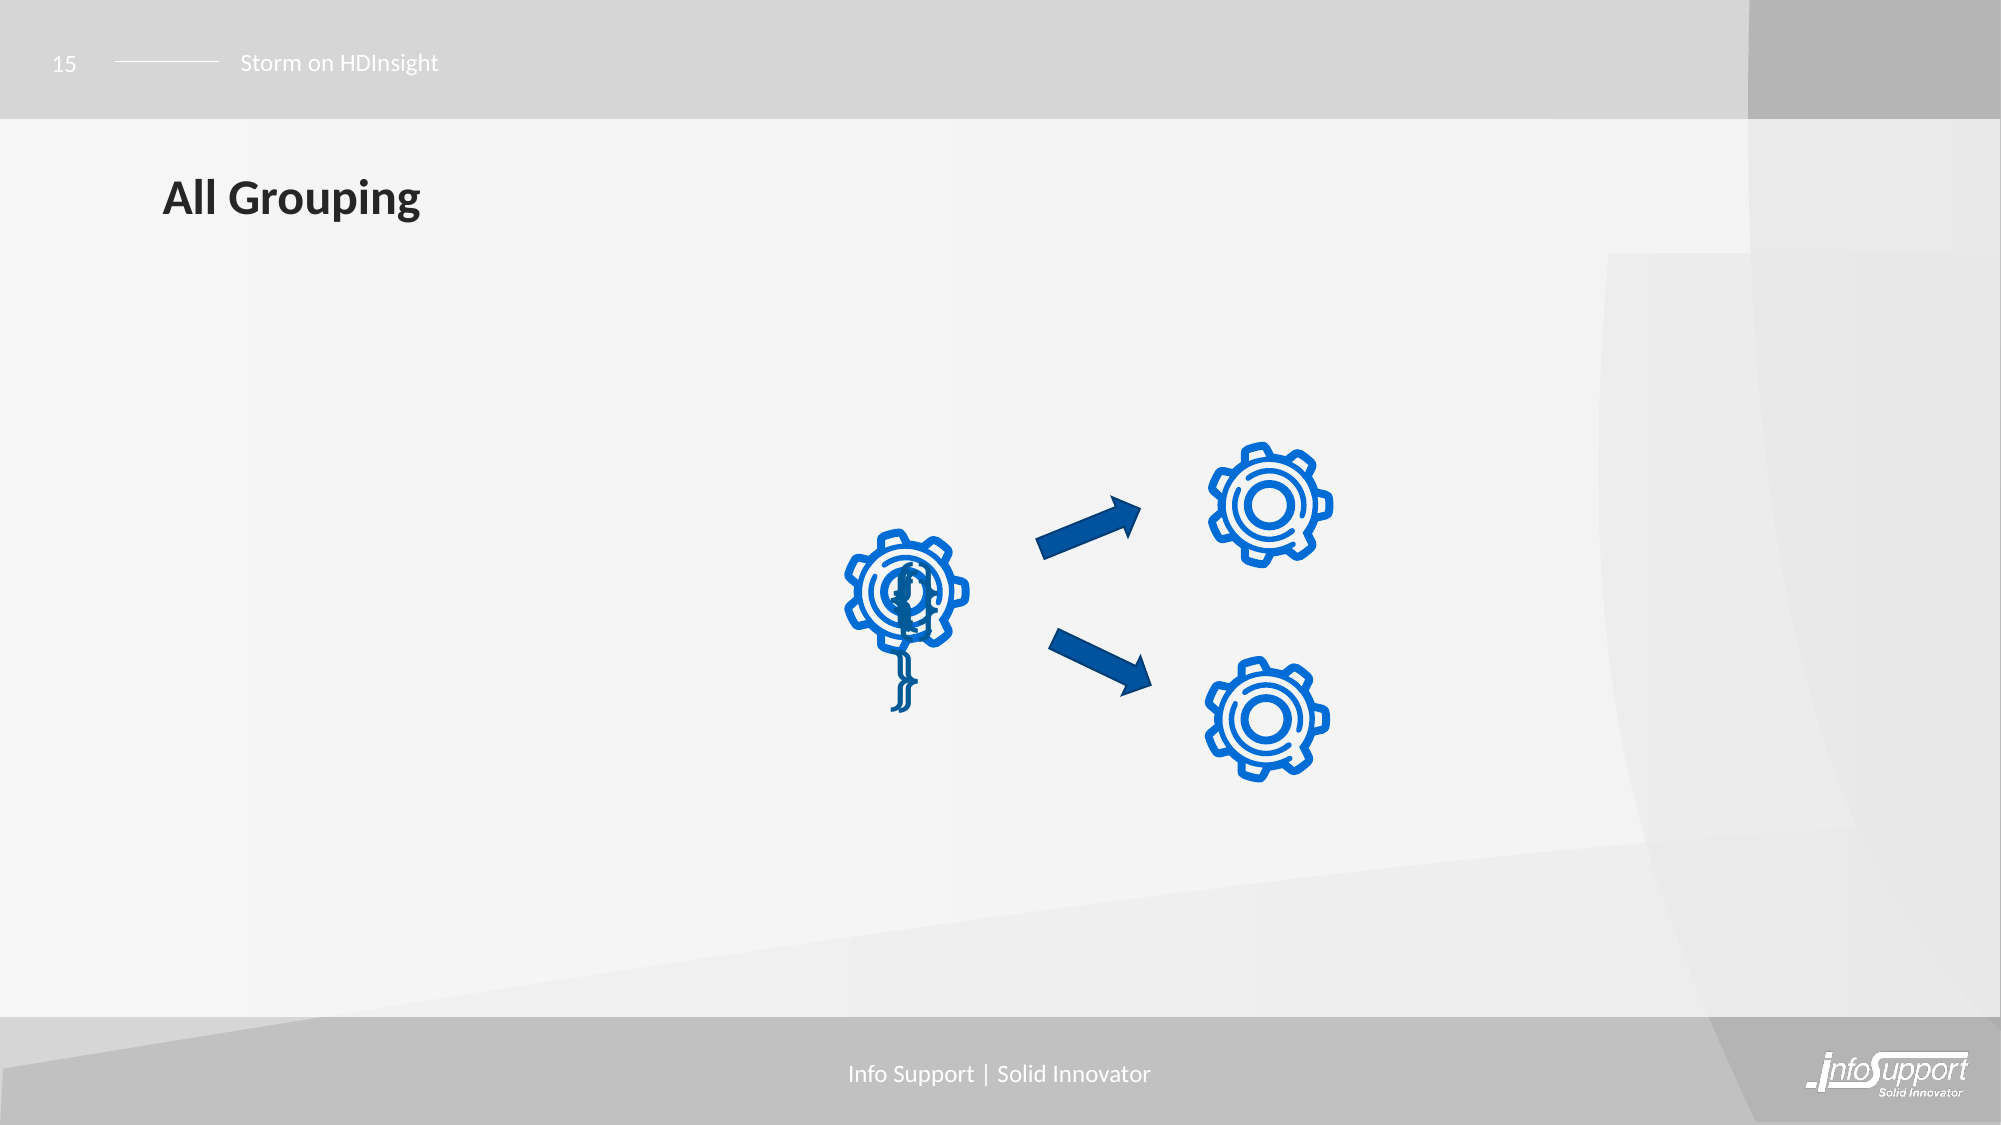

15
Storm on HDInsight
# All Grouping

{}
{}
{}
{}

Info Support | Solid Innovator